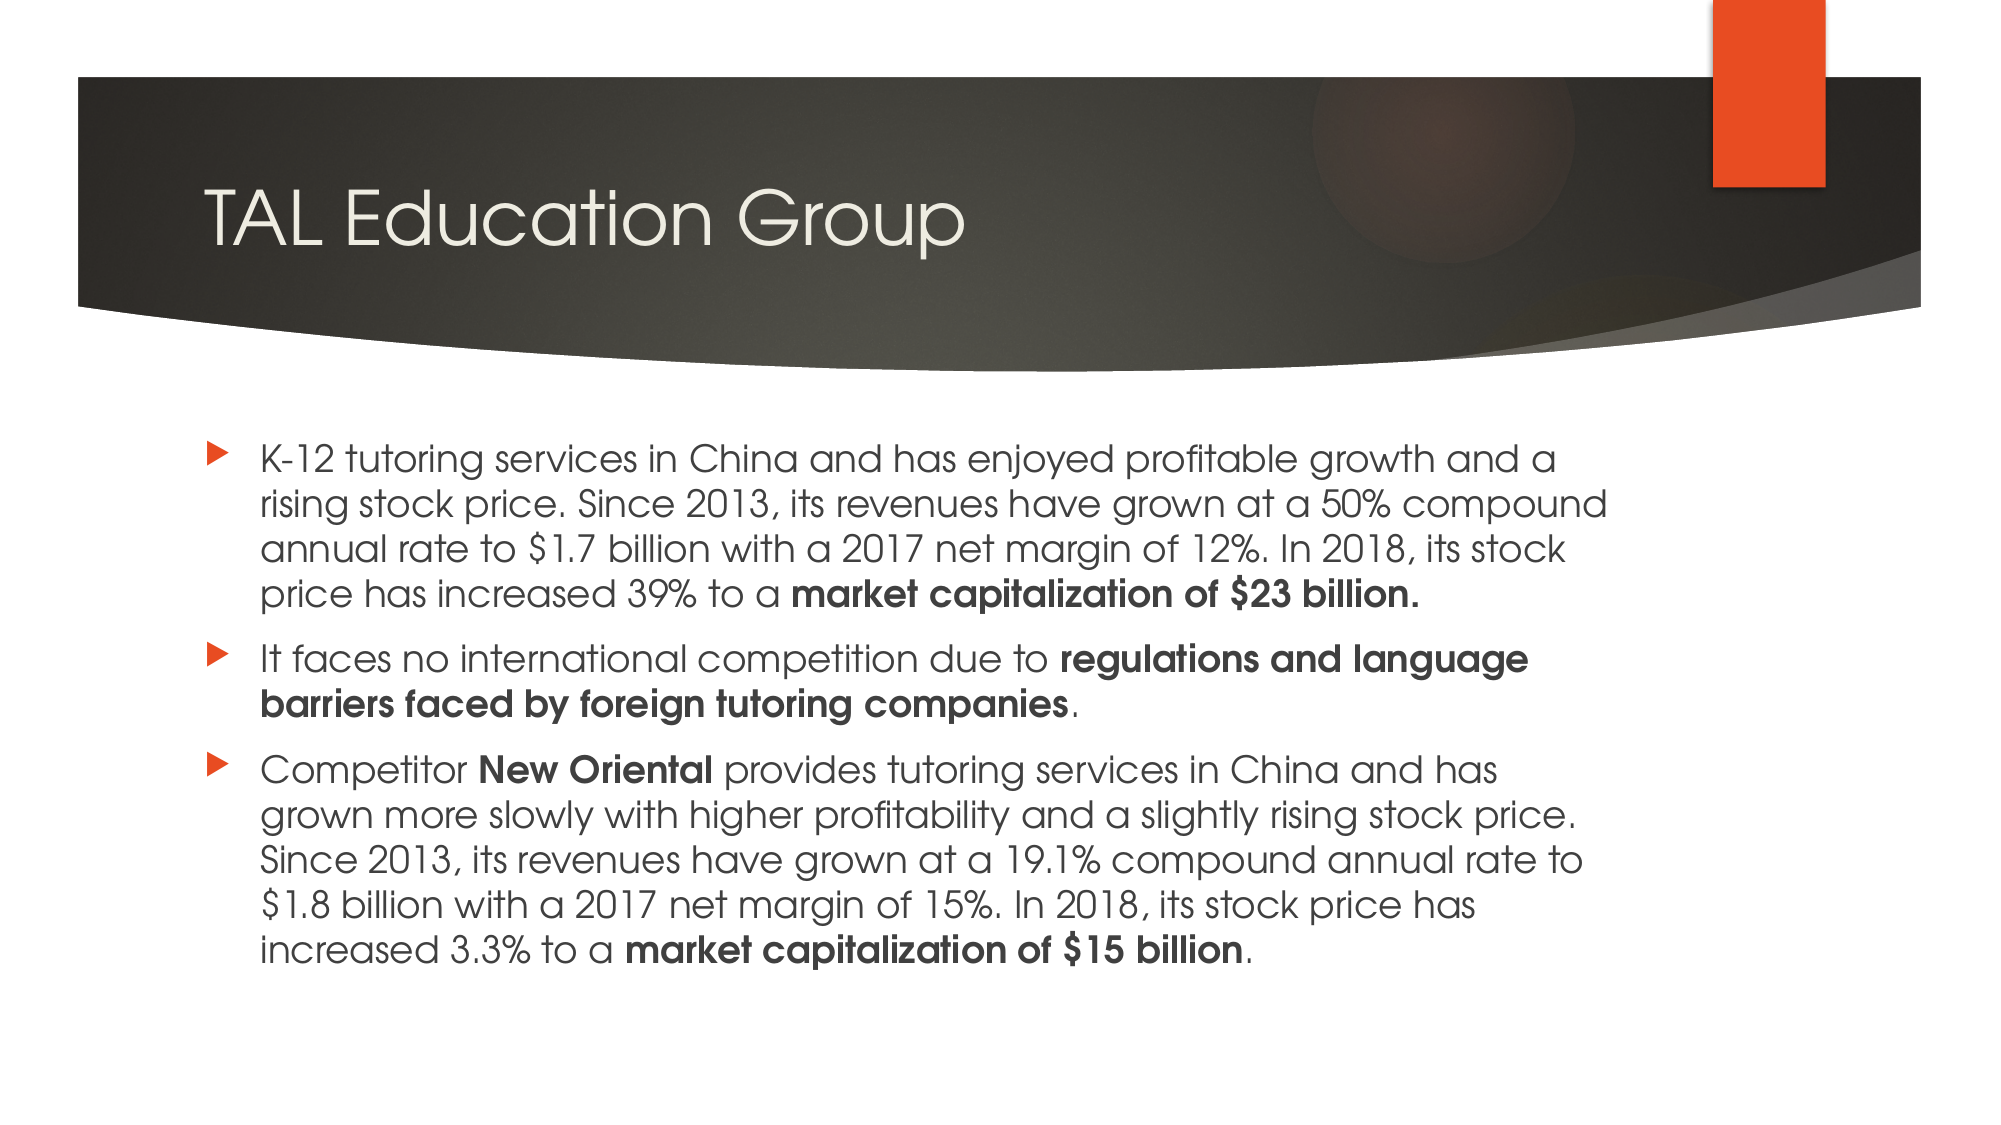

# TAL Education Group
K-12 tutoring services in China and has enjoyed profitable growth and a rising stock price. Since 2013, its revenues have grown at a 50% compound annual rate to $1.7 billion with a 2017 net margin of 12%. In 2018, its stock price has increased 39% to a market capitalization of $23 billion.
It faces no international competition due to regulations and language barriers faced by foreign tutoring companies.
Competitor New Oriental provides tutoring services in China and has grown more slowly with higher profitability and a slightly rising stock price. Since 2013, its revenues have grown at a 19.1% compound annual rate to $1.8 billion with a 2017 net margin of 15%. In 2018, its stock price has increased 3.3% to a market capitalization of $15 billion.